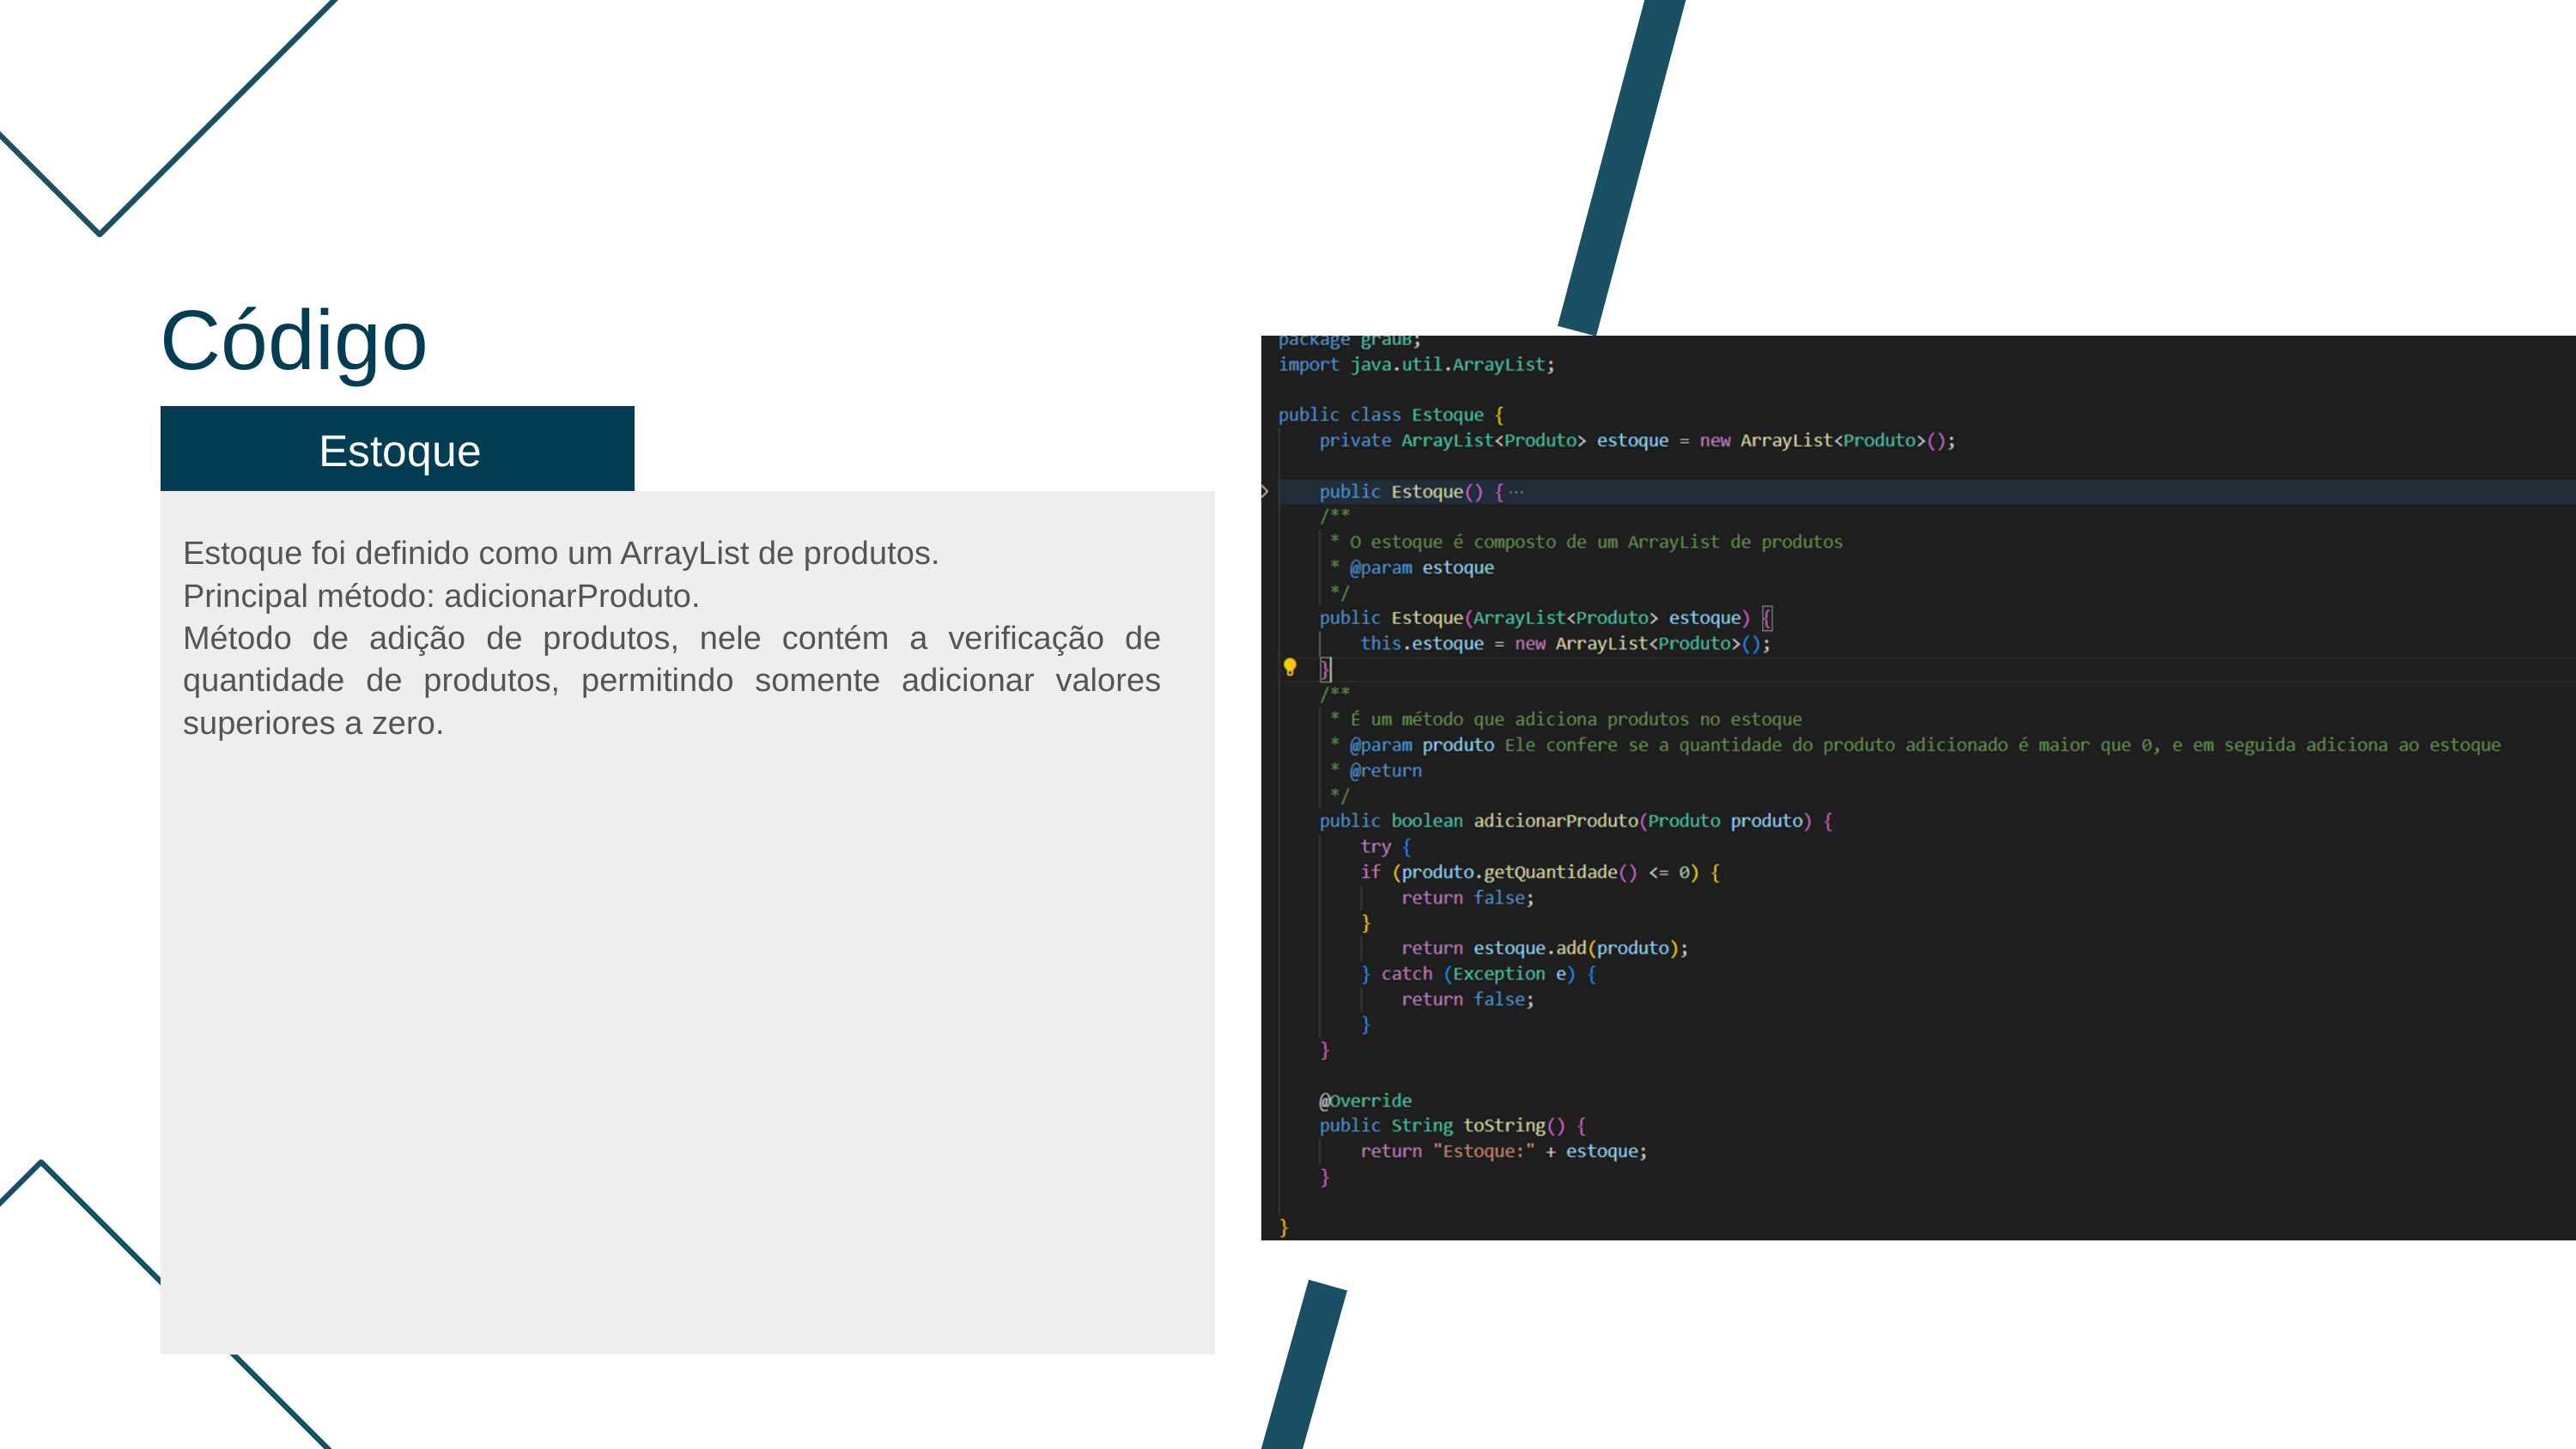

Código

Estoque

Estoque foi definido como um ArrayList de produtos.
Principal método: adicionarProduto.
Método de adição de produtos, nele contém a verificação de quantidade de produtos, permitindo somente adicionar valores superiores a zero.